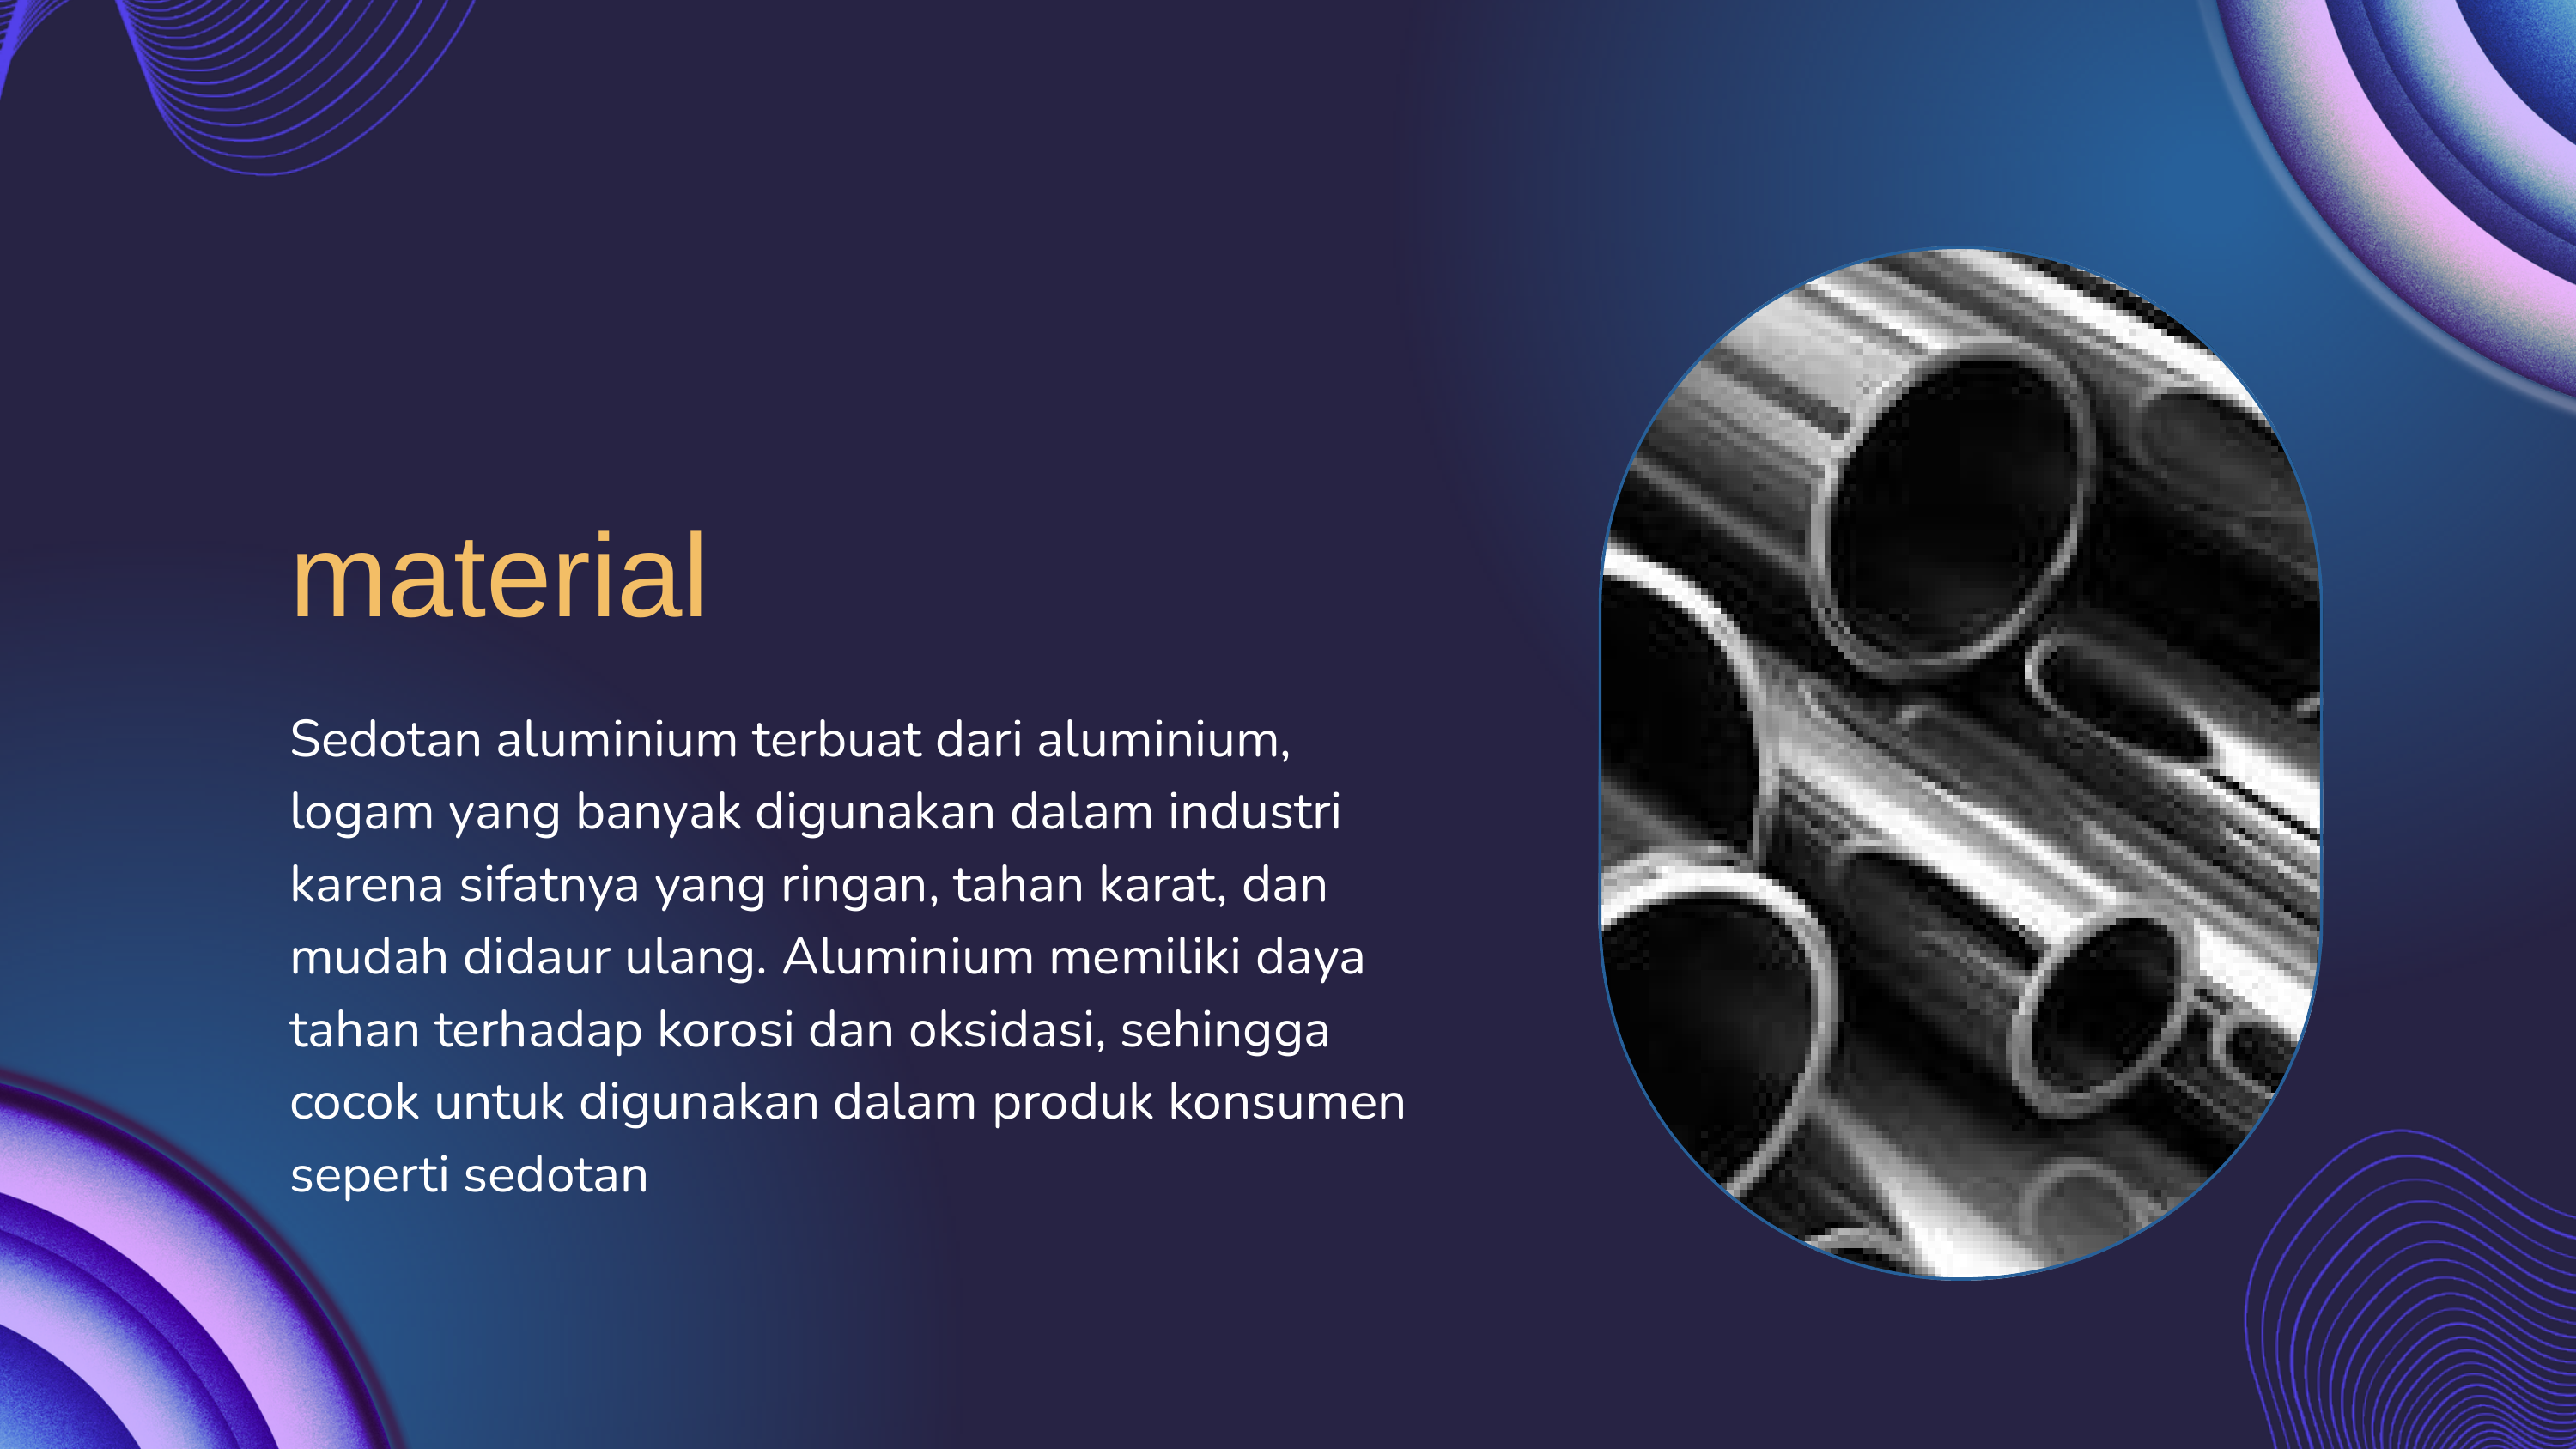

material
Sedotan aluminium terbuat dari aluminium, logam yang banyak digunakan dalam industri karena sifatnya yang ringan, tahan karat, dan mudah didaur ulang. Aluminium memiliki daya tahan terhadap korosi dan oksidasi, sehingga cocok untuk digunakan dalam produk konsumen seperti sedotan